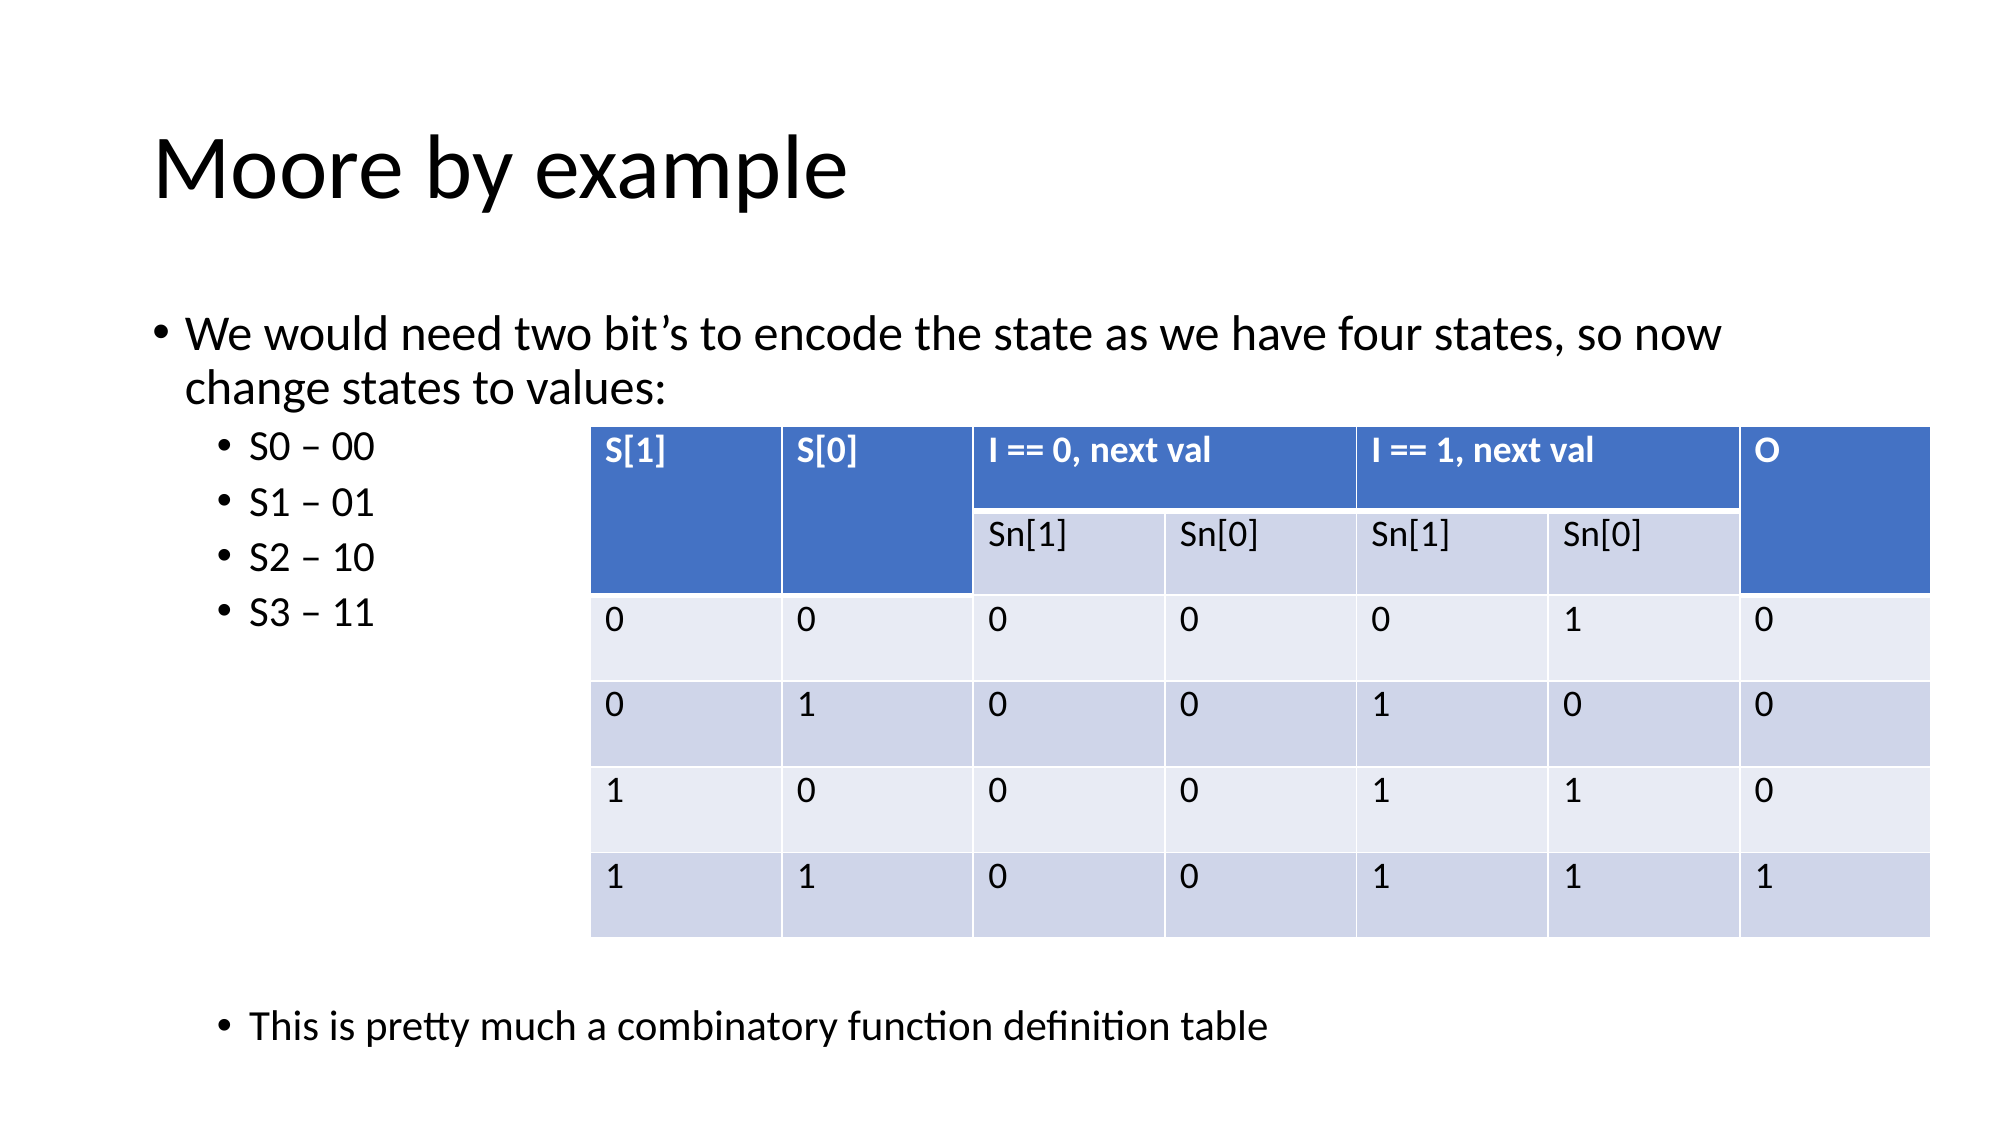

# Moore by example
We would need two bit’s to encode the state as we have four states, so now change states to values:
S0 – 00
S1 – 01
S2 – 10
S3 – 11

This is pretty much a combinatory function definition table
| S[1] | S[0] | I == 0, next val |  | I == 1, next val |  | O |
| --- | --- | --- | --- | --- | --- | --- |
|  |  | Sn[1] | Sn[0] | Sn[1] | Sn[0] |  |
| 0 | 0 | 0 | 0 | 0 | 1 | 0 |
| 0 | 1 | 0 | 0 | 1 | 0 | 0 |
| 1 | 0 | 0 | 0 | 1 | 1 | 0 |
| 1 | 1 | 0 | 0 | 1 | 1 | 1 |